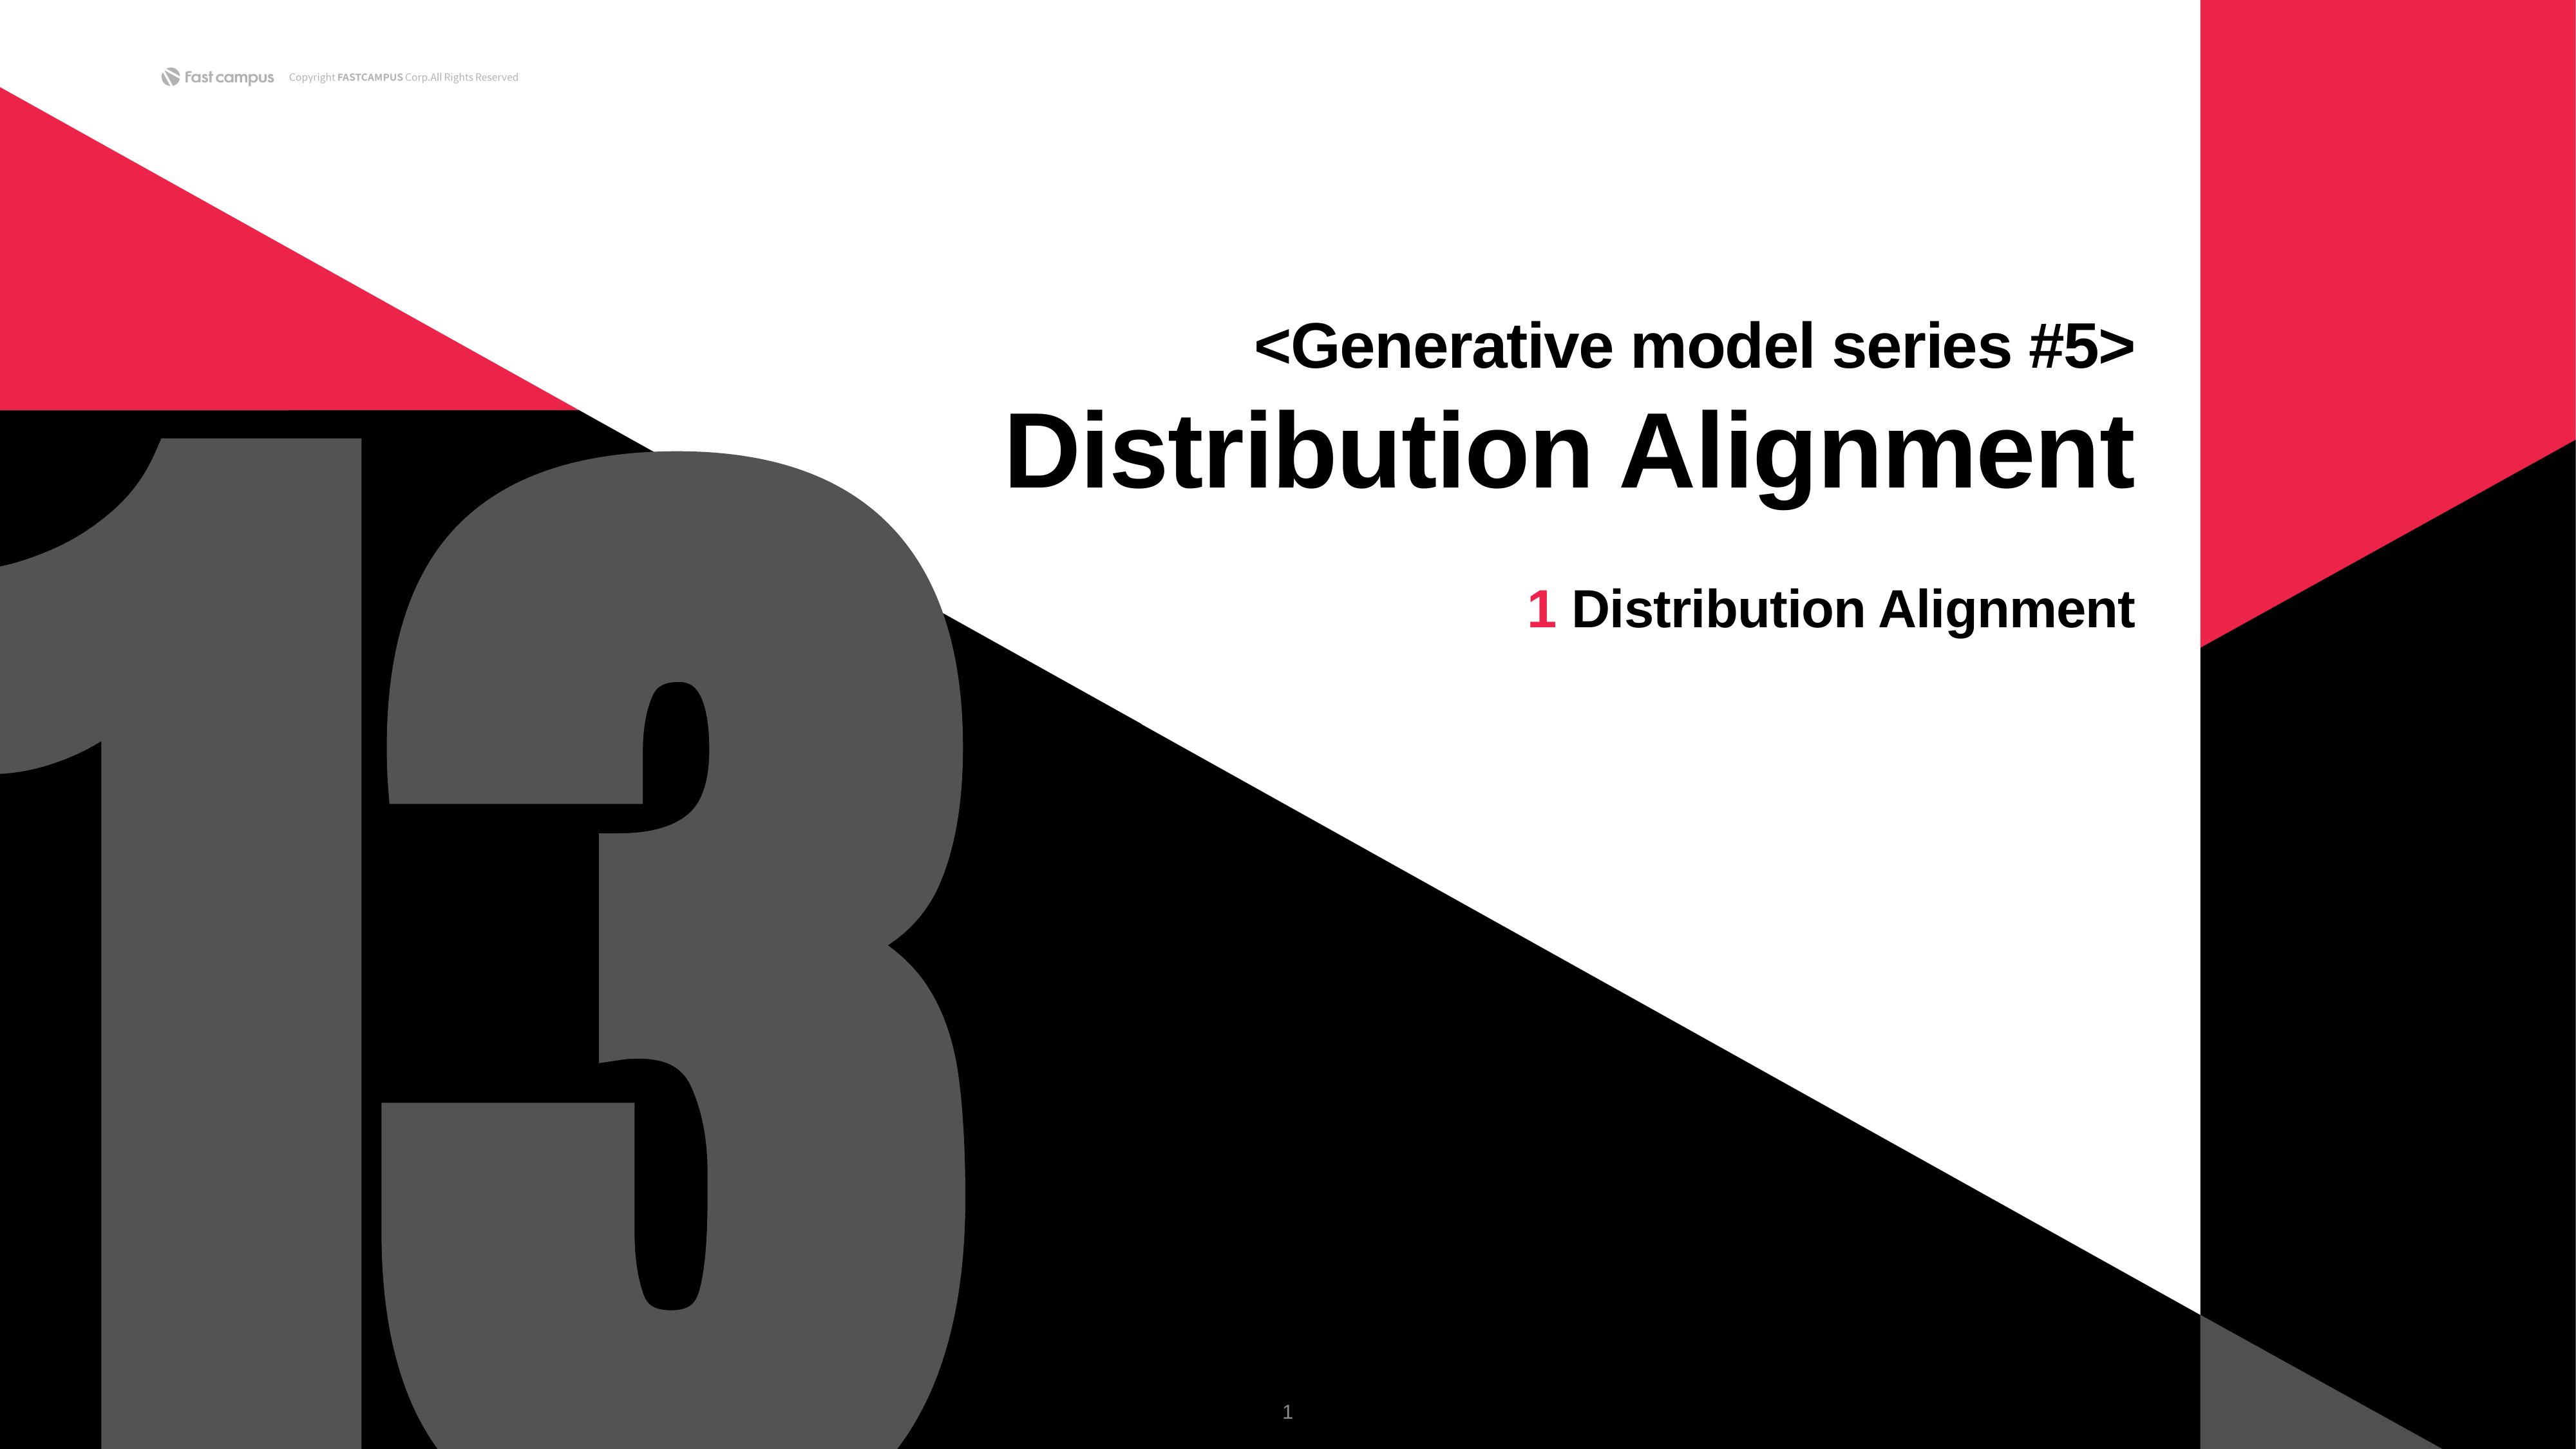

1
3
<Generative model series #5>
Distribution Alignment

1 Distribution Alignment

1